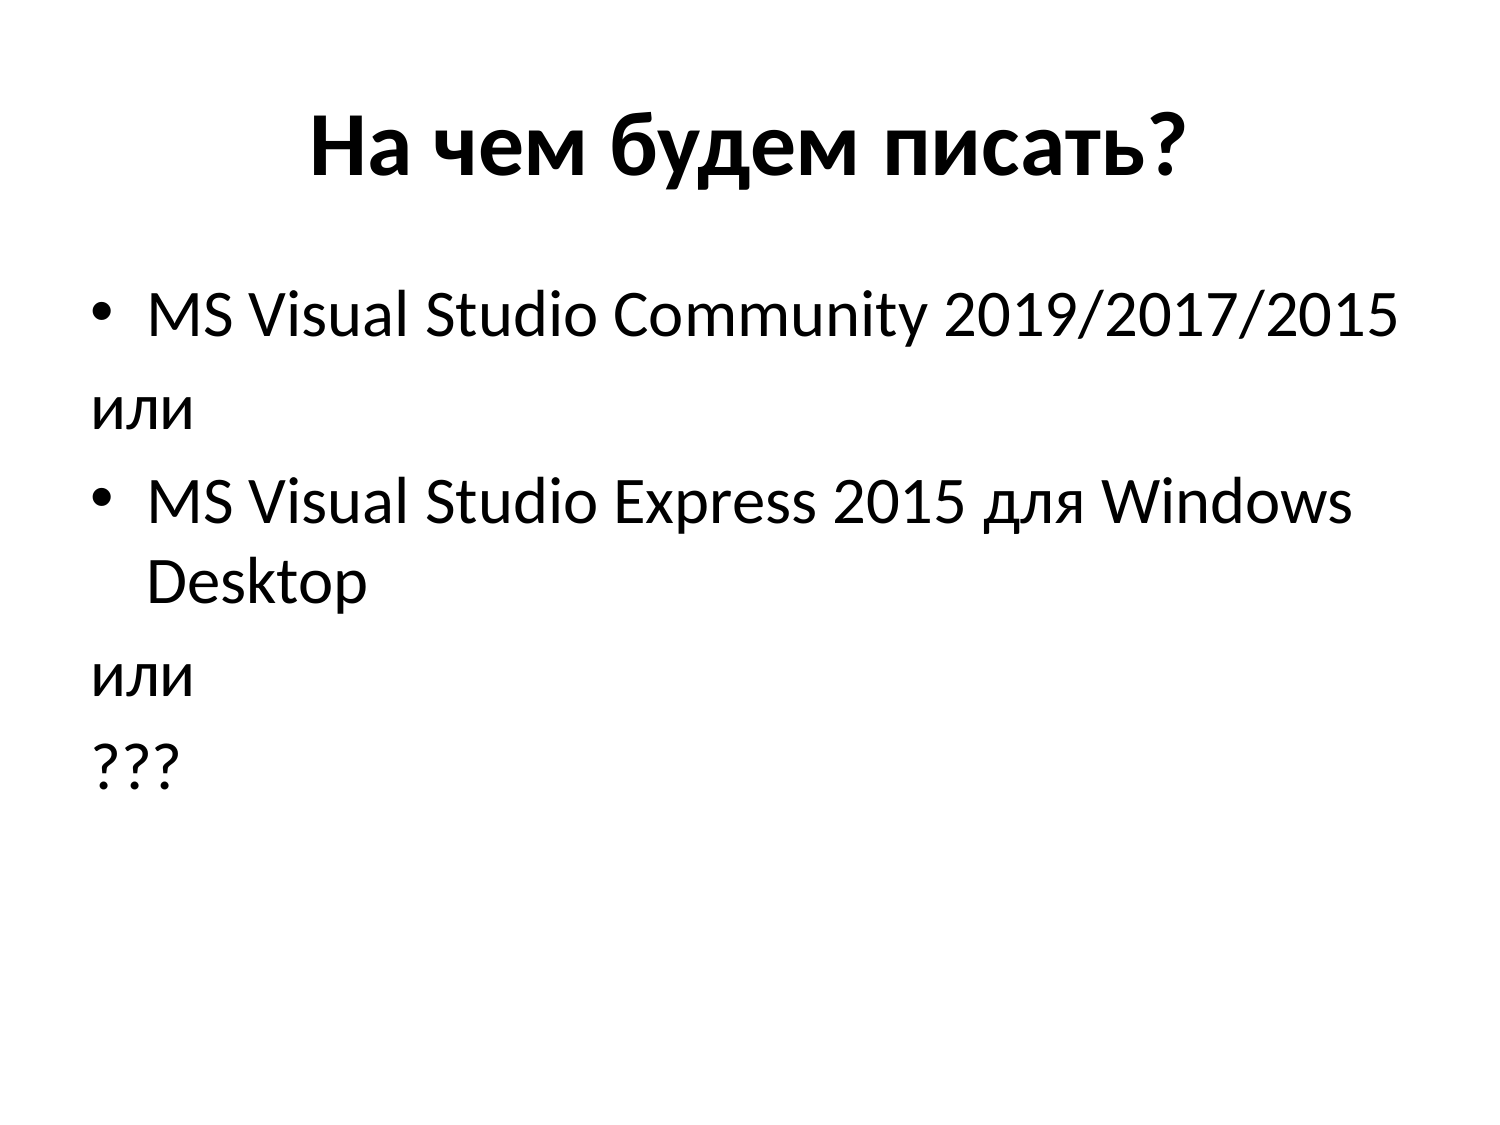

# На чем будем писать?
MS Visual Studio Community 2019/2017/2015
или
MS Visual Studio Express 2015 для Windows Desktop
или
???